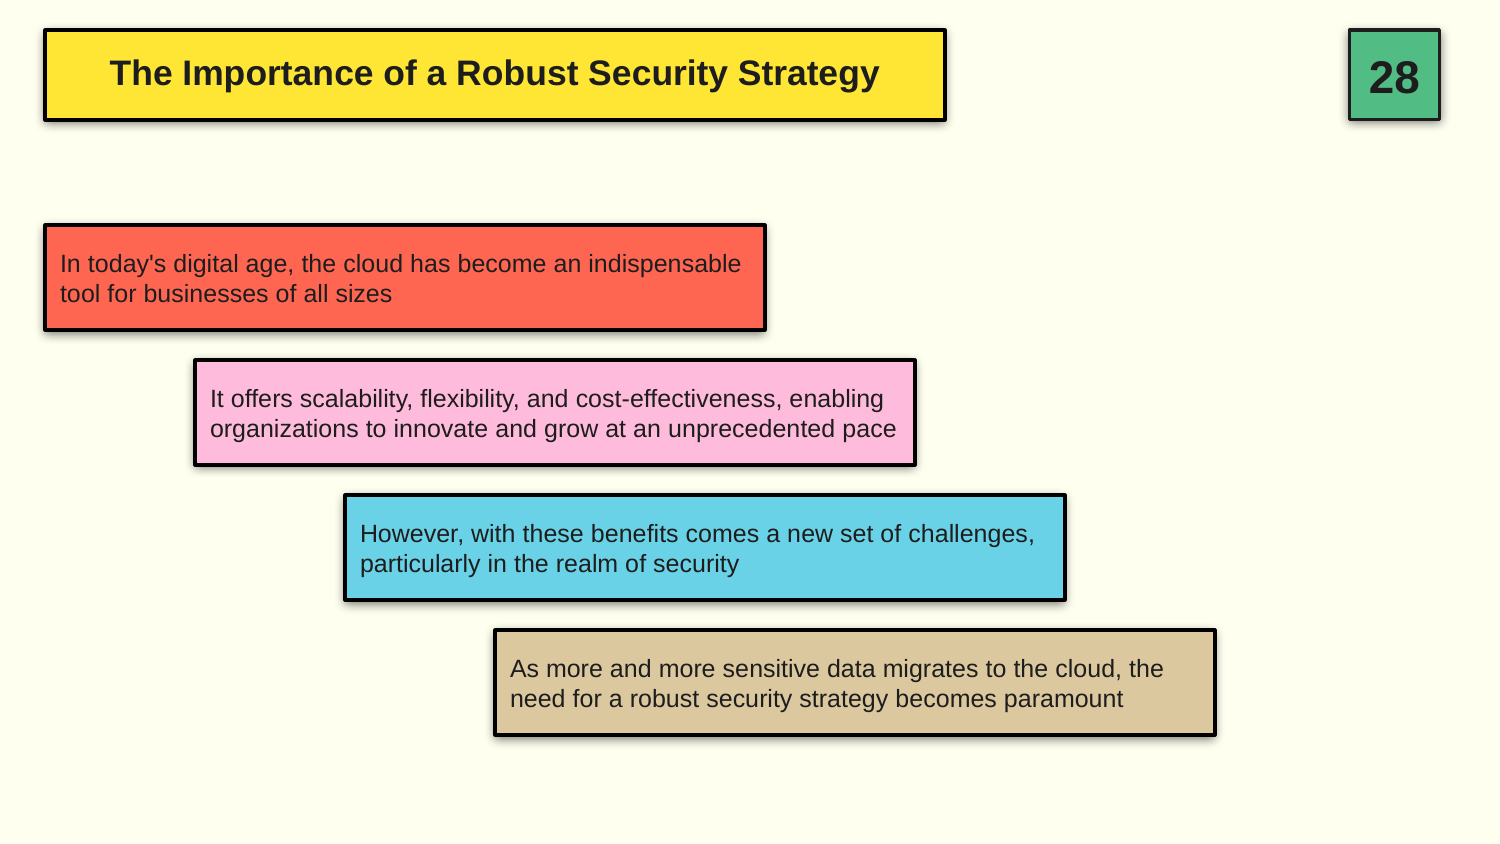

# The Importance of a Robust Security Strategy
In today's digital age, the cloud has become an indispensable tool for businesses of all sizes
It offers scalability, flexibility, and cost-effectiveness, enabling organizations to innovate and grow at an unprecedented pace
However, with these benefits comes a new set of challenges, particularly in the realm of security
As more and more sensitive data migrates to the cloud, the need for a robust security strategy becomes paramount